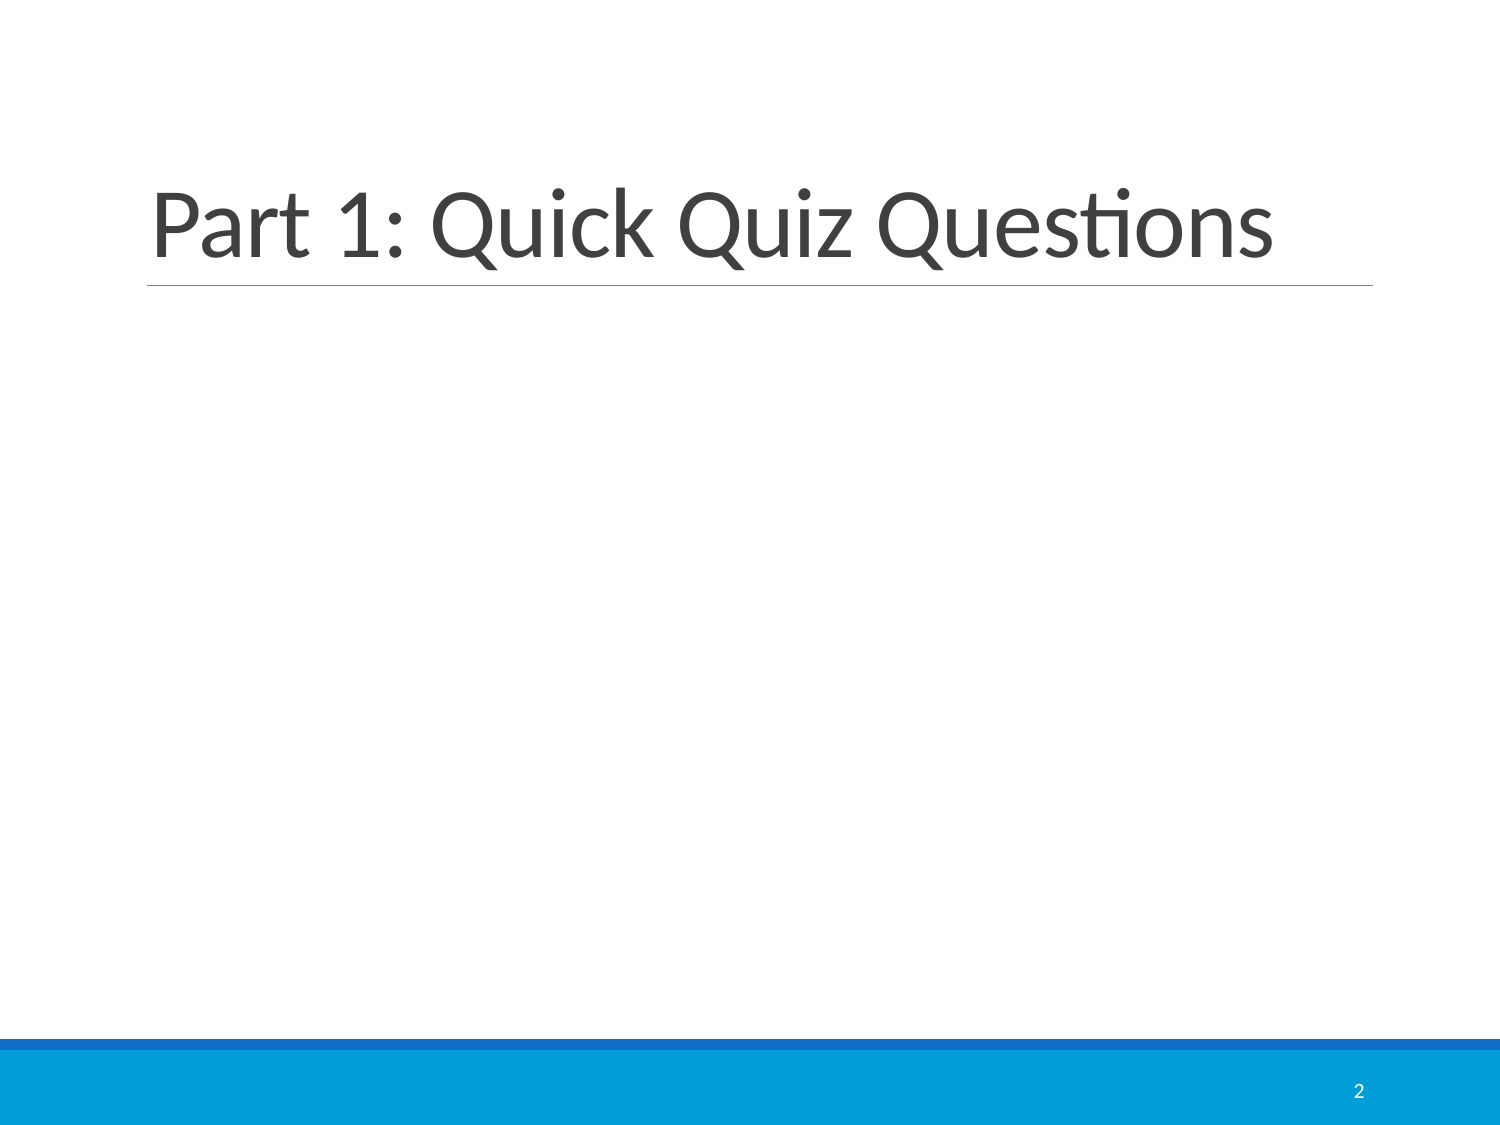

# Part 1: Quick Quiz Questions

2